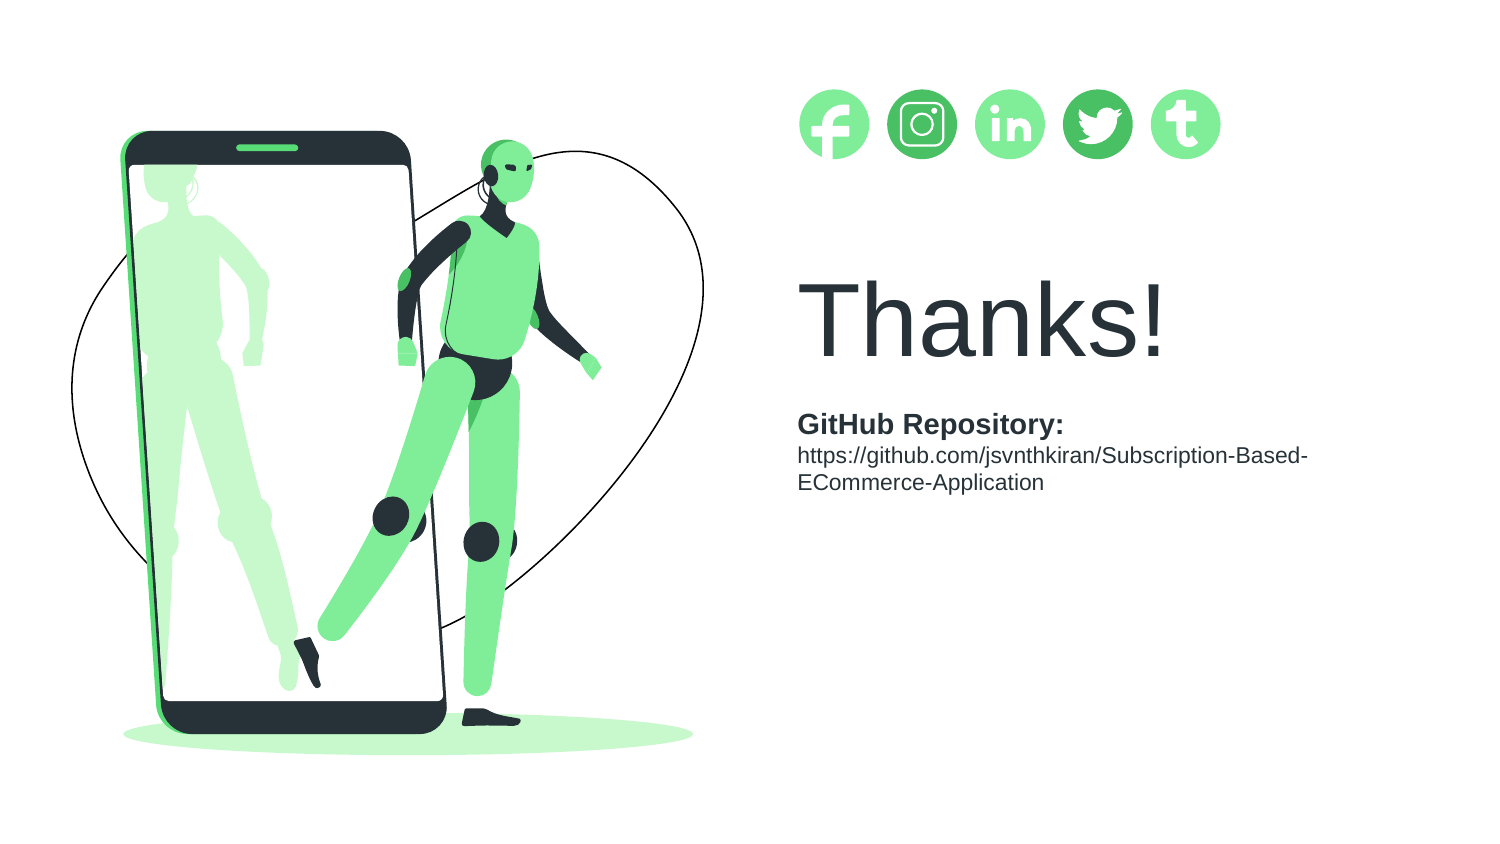

# Thanks!
GitHub Repository:
https://github.com/jsvnthkiran/Subscription-Based-ECommerce-Application

https://github.com/jsvnthkiran/Subscription-Based-ECommerce-Application

Please keep this slide for attribution